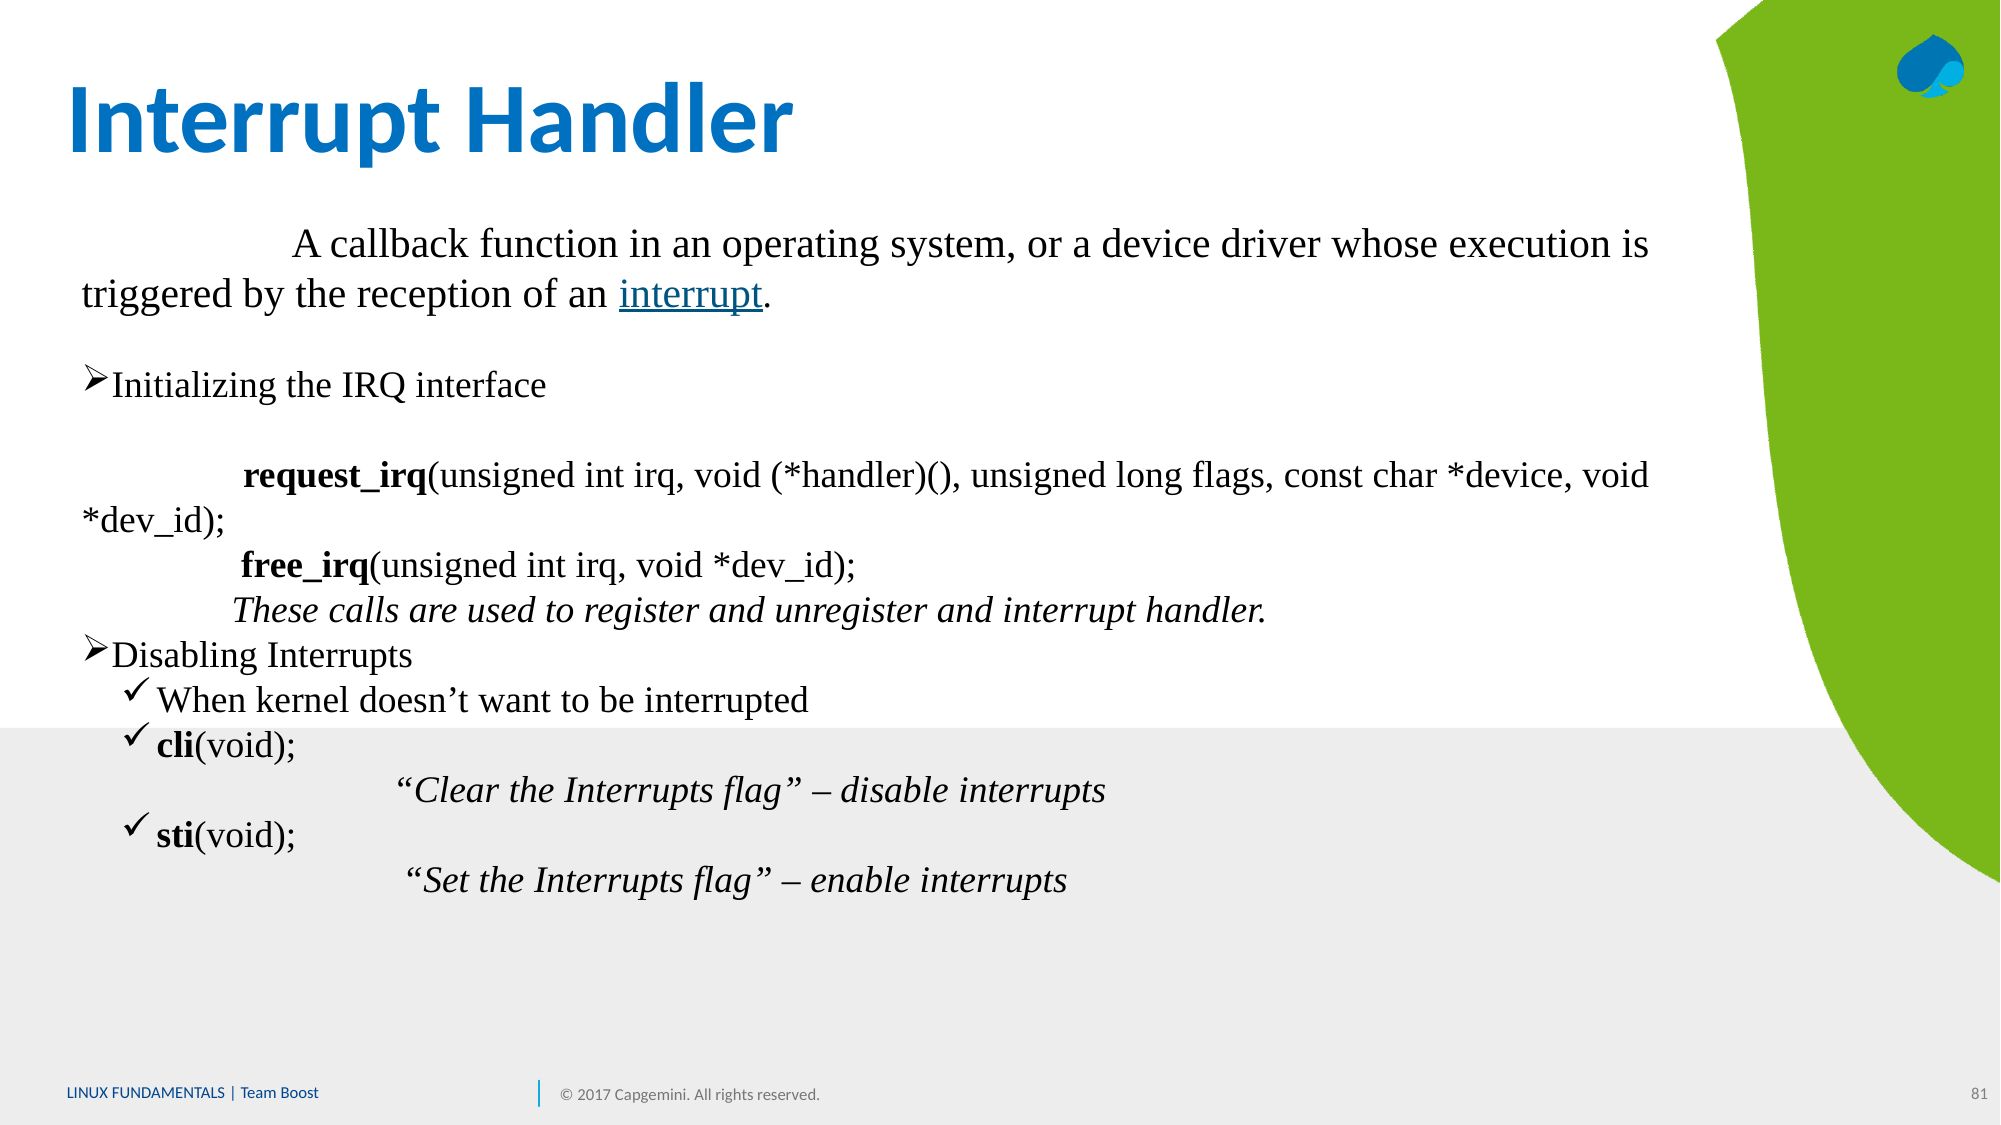

# Interrupt Handler
                    A callback function in an operating system, or a device driver whose execution is triggered by the reception of an interrupt.

Initializing the IRQ interface

                 request_irq(unsigned int irq, void (*handler)(), unsigned long flags, const char *device, void *dev_id);
	 free_irq(unsigned int irq, void *dev_id);
	These calls are used to register and unregister and interrupt handler.
Disabling Interrupts
When kernel doesn’t want to be interrupted
cli(void);
	                 “Clear the Interrupts flag” – disable interrupts
sti(void);
	                  “Set the Interrupts flag” – enable interrupts